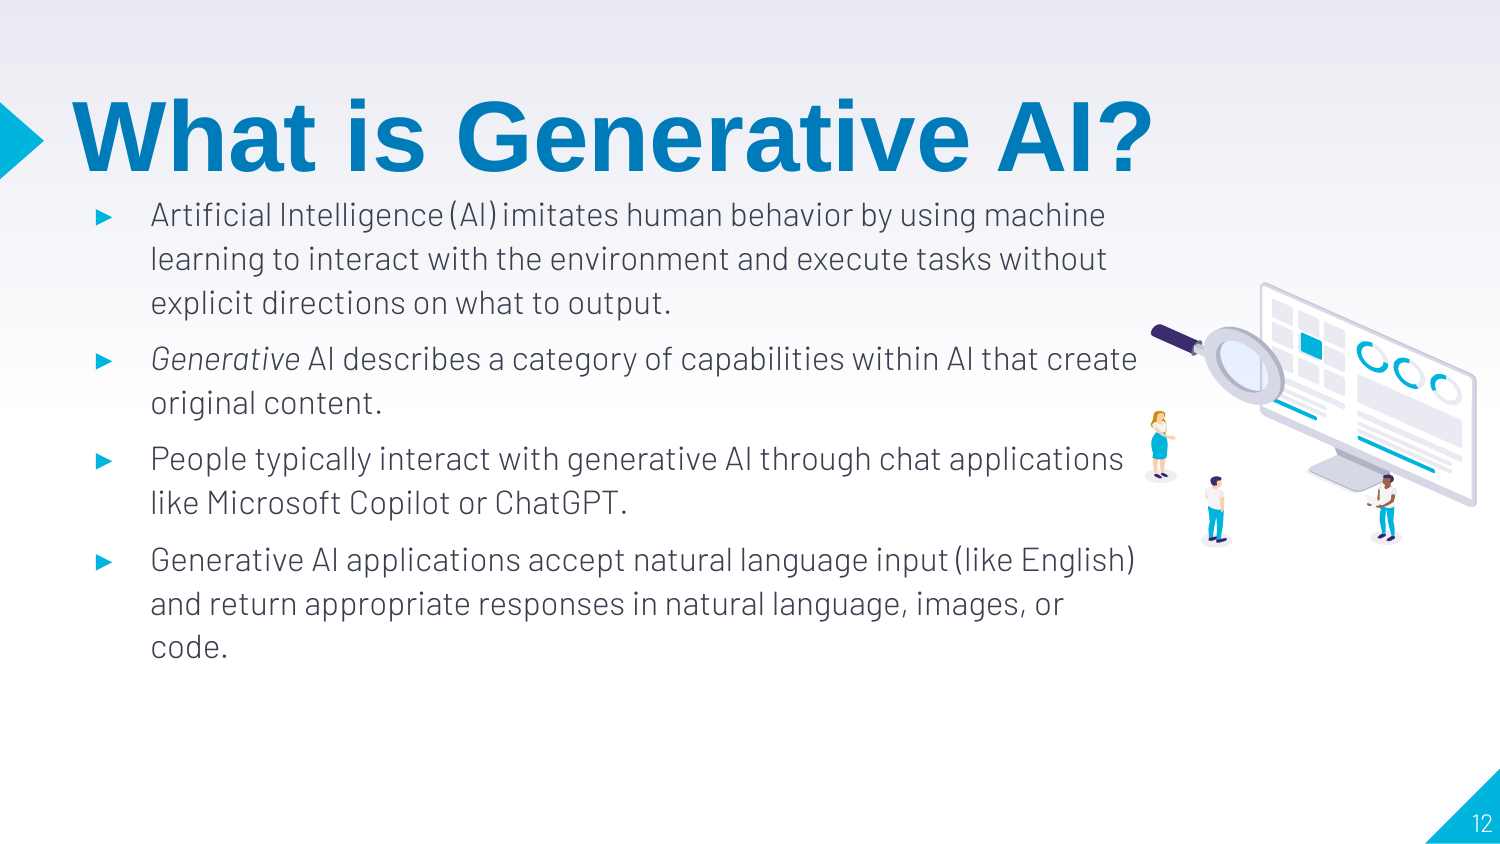

# What is Generative AI?
Artificial Intelligence (AI) imitates human behavior by using machine learning to interact with the environment and execute tasks without explicit directions on what to output.
Generative AI describes a category of capabilities within AI that create original content.
People typically interact with generative AI through chat applications like Microsoft Copilot or ChatGPT.
Generative AI applications accept natural language input (like English) and return appropriate responses in natural language, images, or code.

12